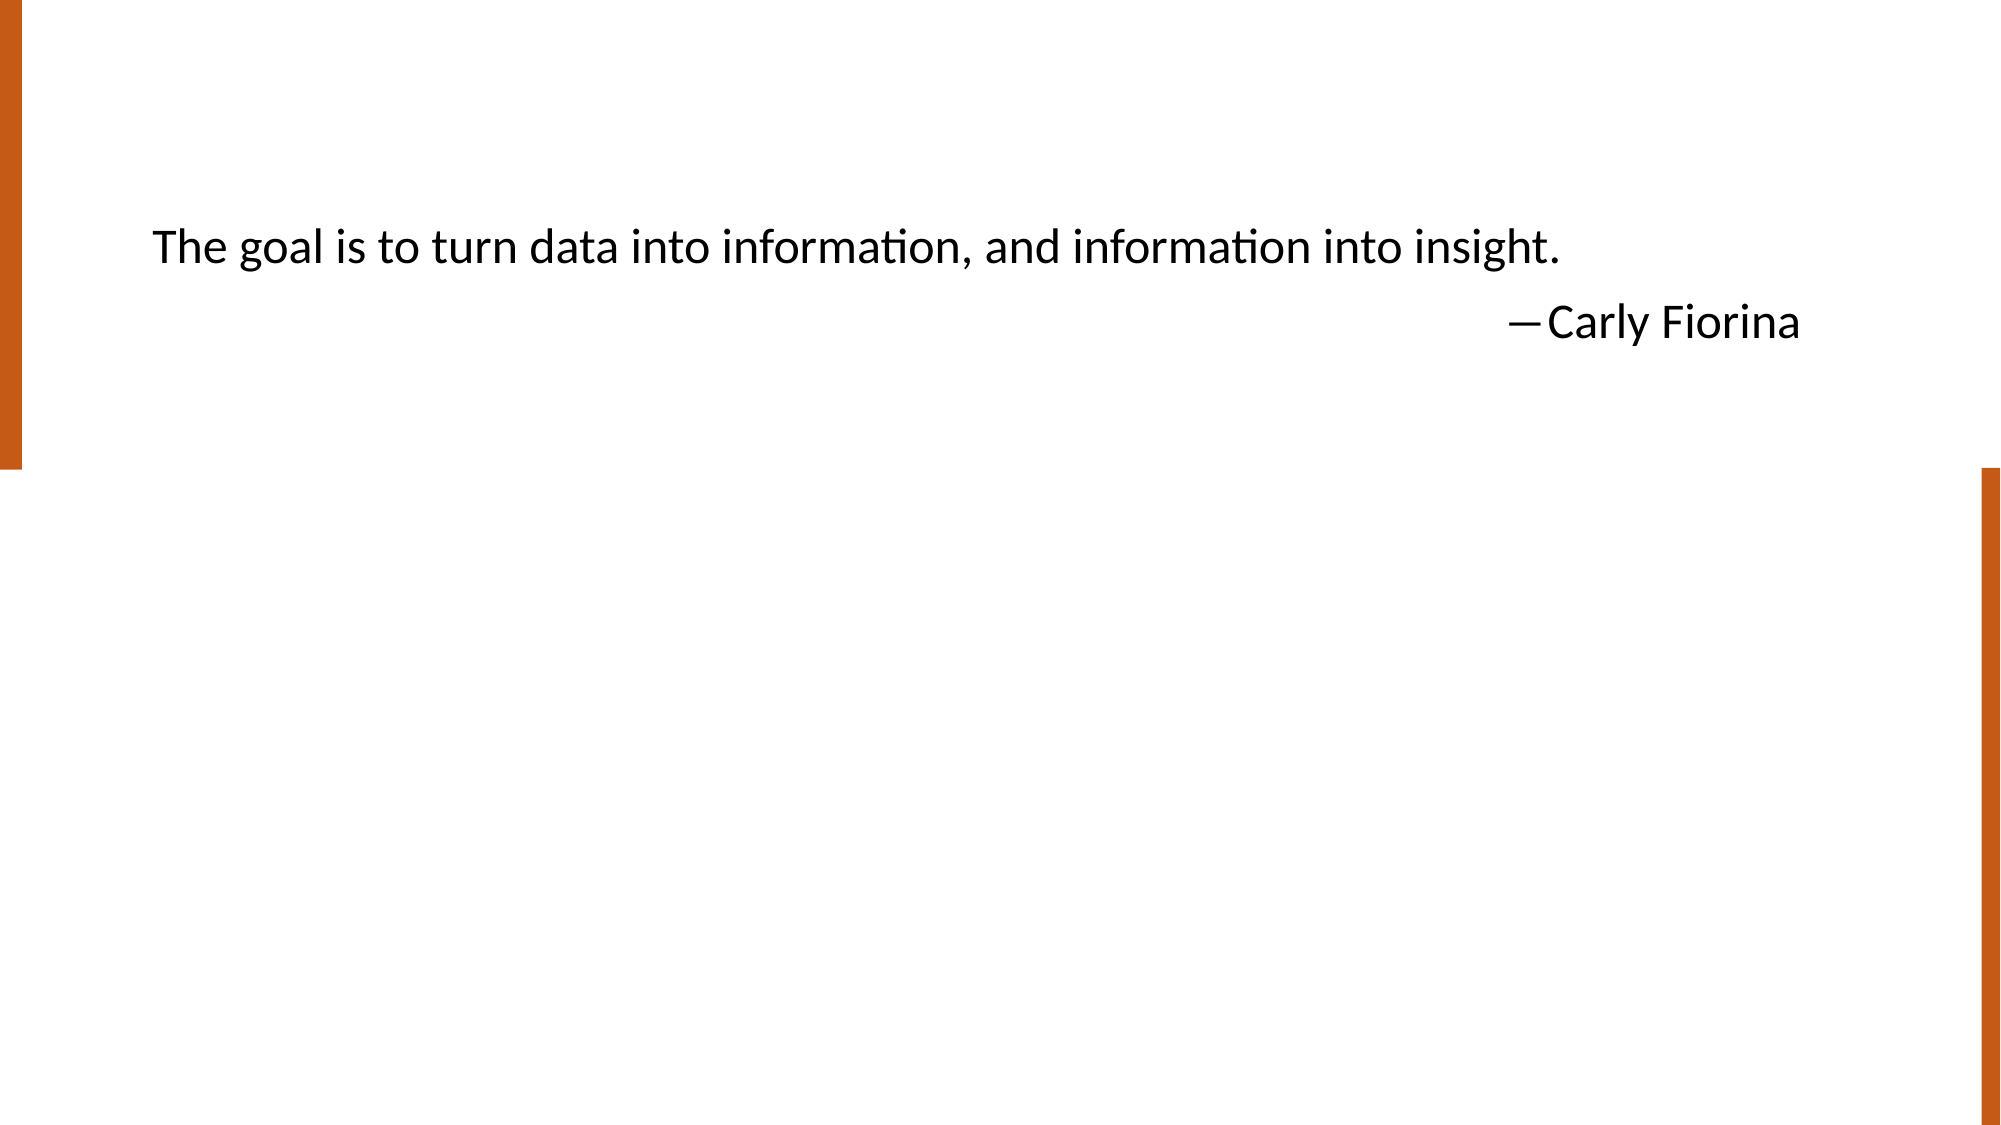

The goal is to turn data into information, and information into insight.
									―Carly Fiorina